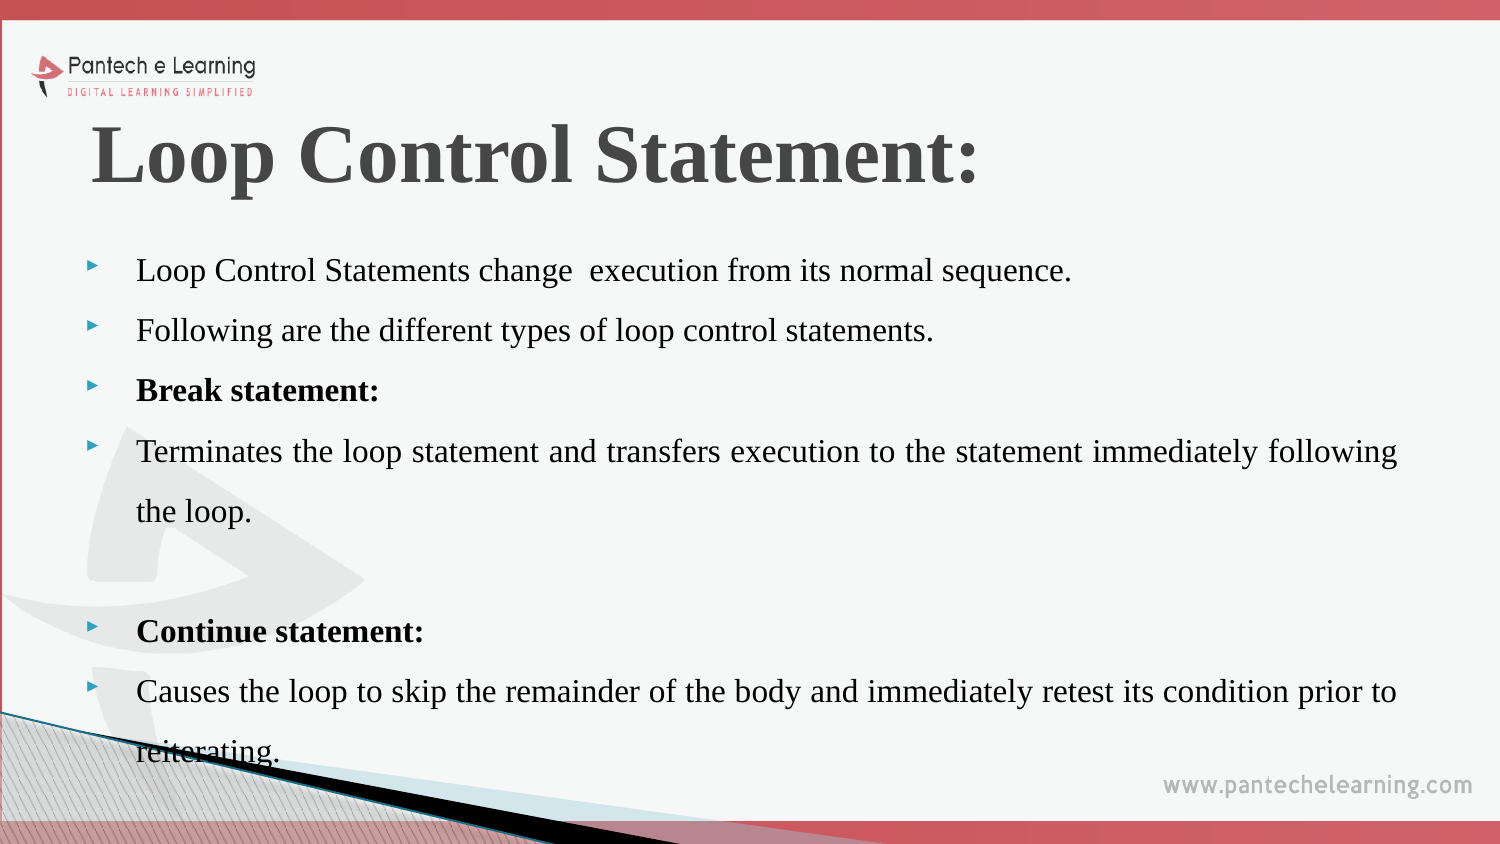

# Loop Control Statement:
Loop Control Statements change  execution from its normal sequence.
Following are the different types of loop control statements.
Break statement:
Terminates the loop statement and transfers execution to the statement immediately following the loop.

Continue statement:
Causes the loop to skip the remainder of the body and immediately retest its condition prior to reiterating.